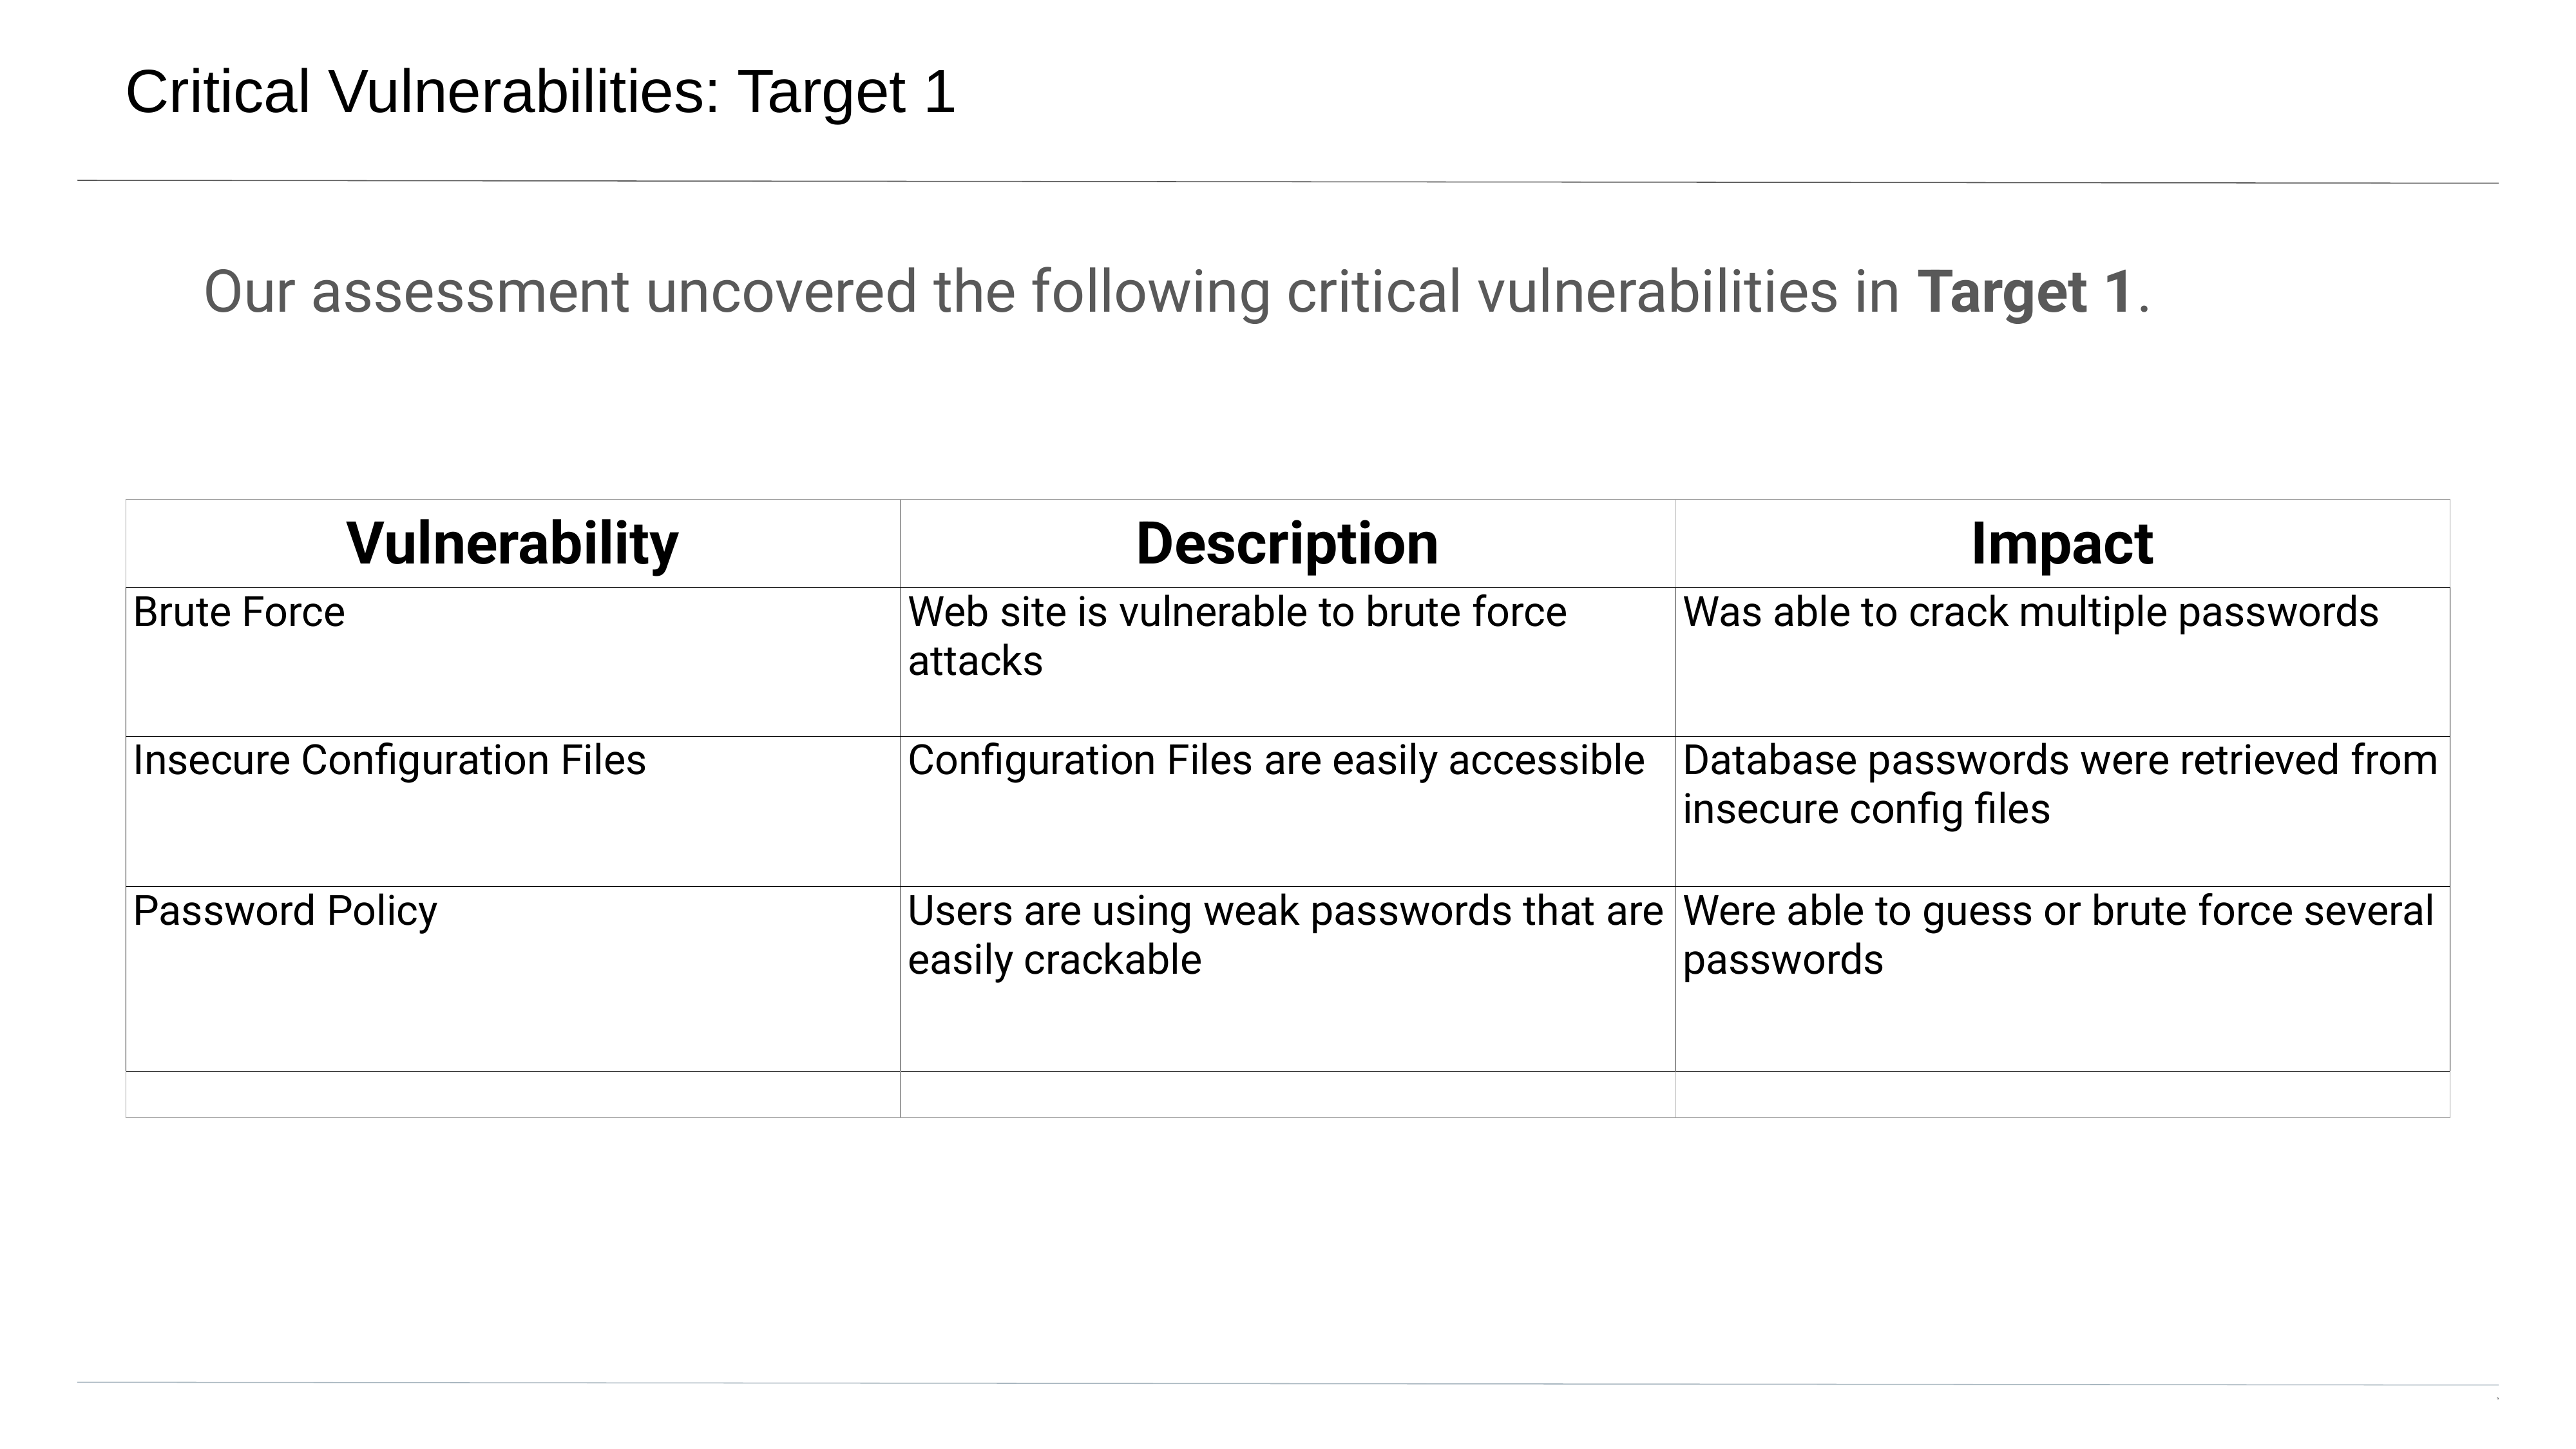

# Critical Vulnerabilities: Target 1
Our assessment uncovered the following critical vulnerabilities in Target 1.

| Vulnerability | Description | Impact |
| --- | --- | --- |
| Brute Force | Web site is vulnerable to brute force attacks | Was able to crack multiple passwords |
| Insecure Configuration Files | Configuration Files are easily accessible | Database passwords were retrieved from insecure config files |
| Password Policy | Users are using weak passwords that are easily crackable | Were able to guess or brute force several passwords |
|  |  |  |
5